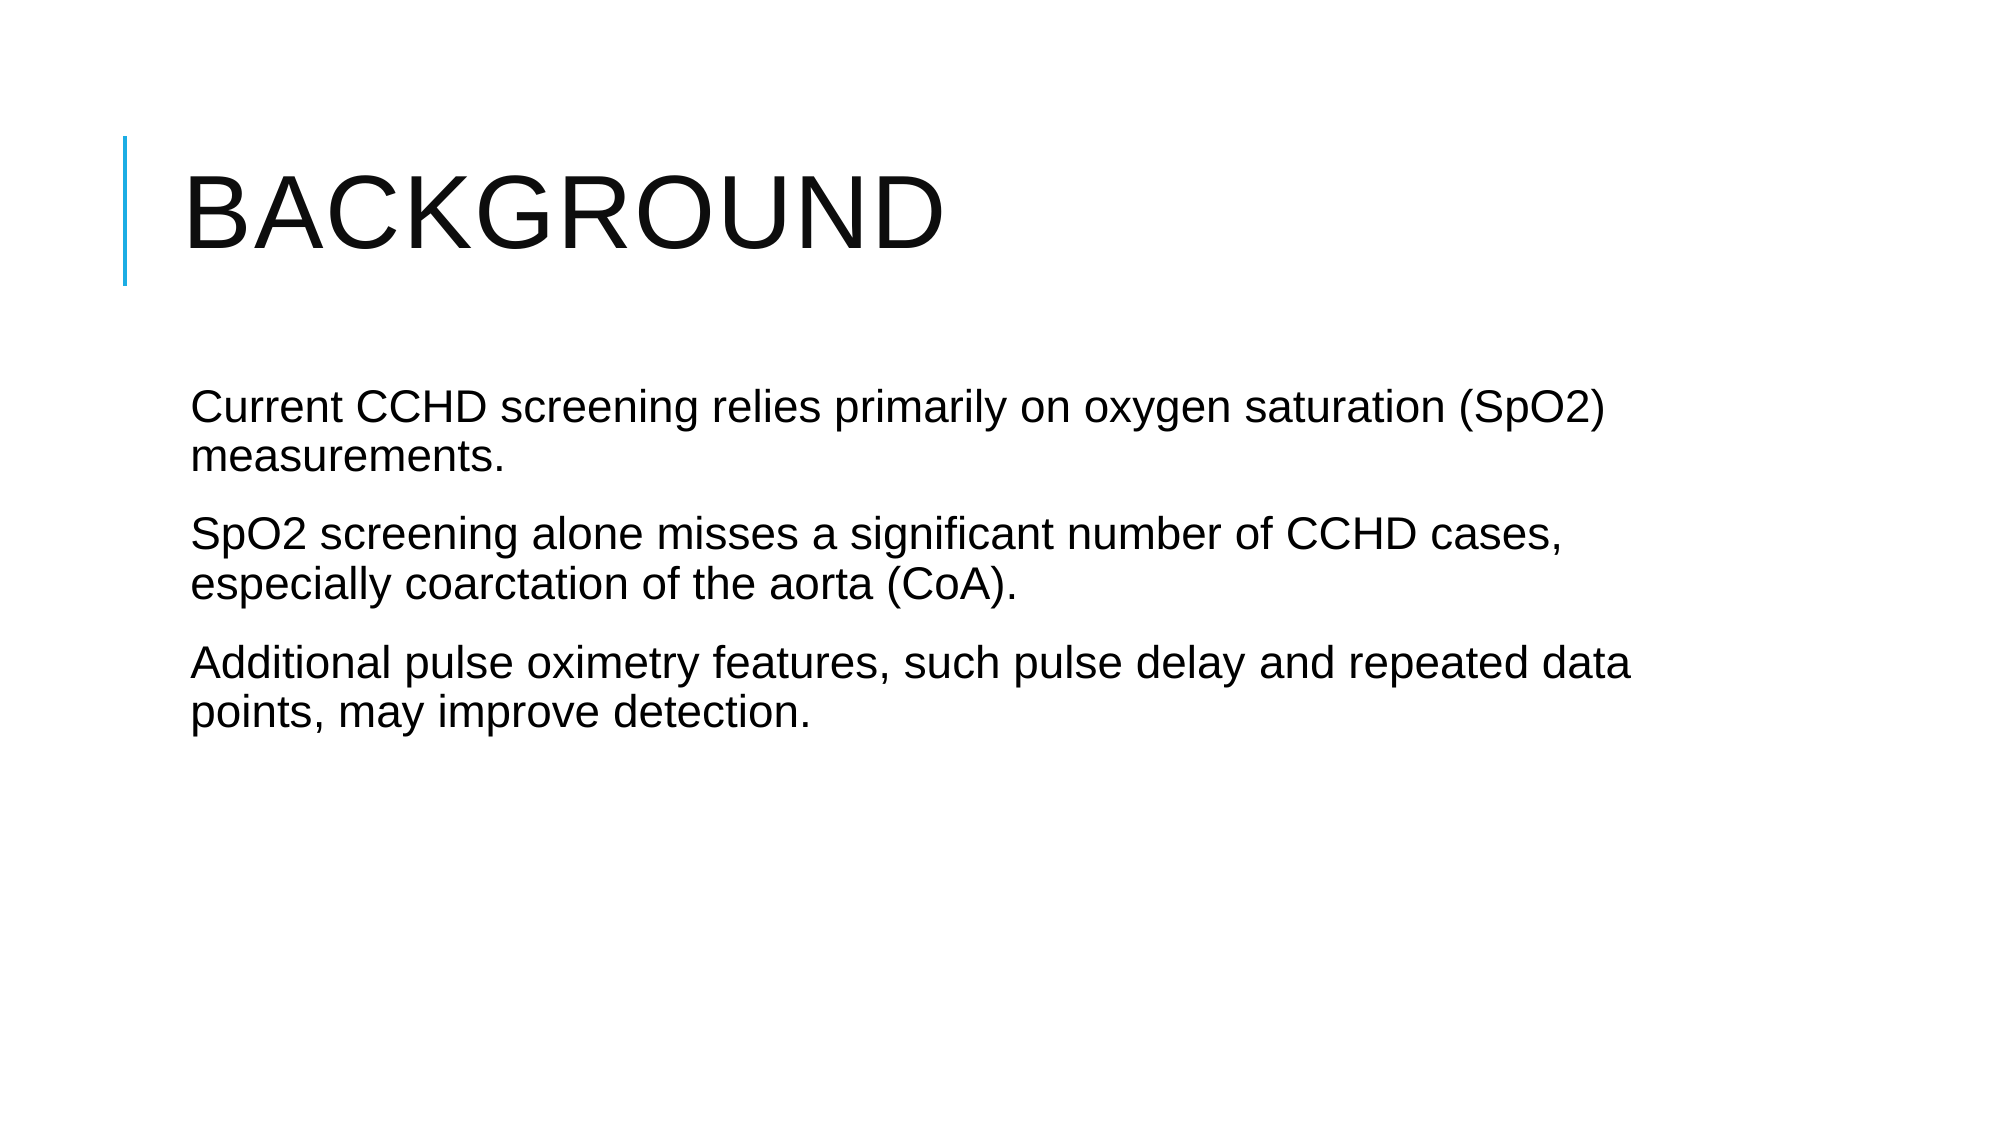

# Background
Current CCHD screening relies primarily on oxygen saturation (SpO2) measurements.
SpO2 screening alone misses a significant number of CCHD cases, especially coarctation of the aorta (CoA).
Additional pulse oximetry features, such pulse delay and repeated data points, may improve detection.